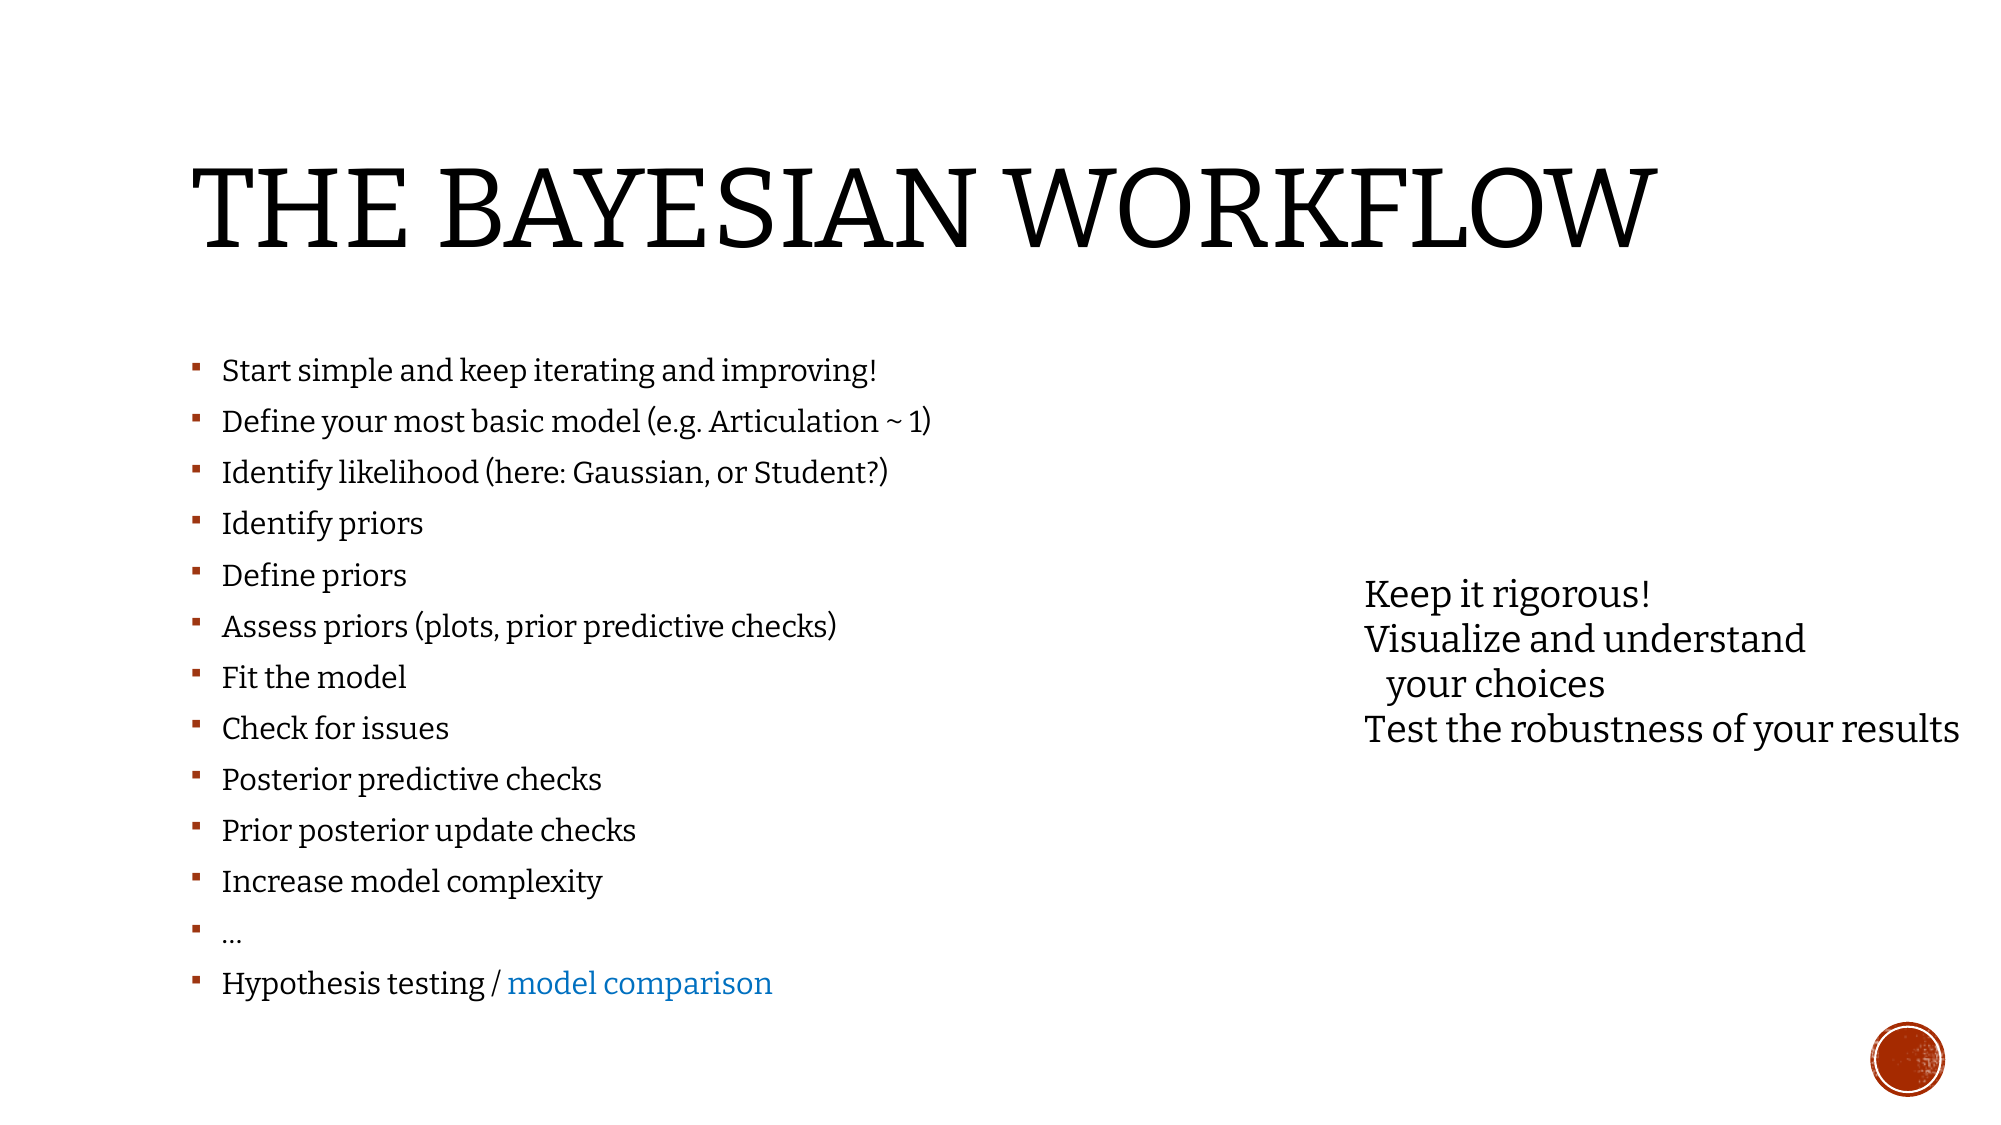

# The Bayesian WorkFlow
Start simple and keep iterating and improving!
Define your most basic model (e.g. Articulation ~ 1)
Identify likelihood (here: Gaussian, or Student?)
Identify priors
Define priors
Assess priors (plots, prior predictive checks)
Fit the model
Check for issues
Posterior predictive checks
Prior posterior update checks
Increase model complexity
…
Hypothesis testing / model comparison
Keep it rigorous!
Visualize and understand
   your choices
Test the robustness of your results